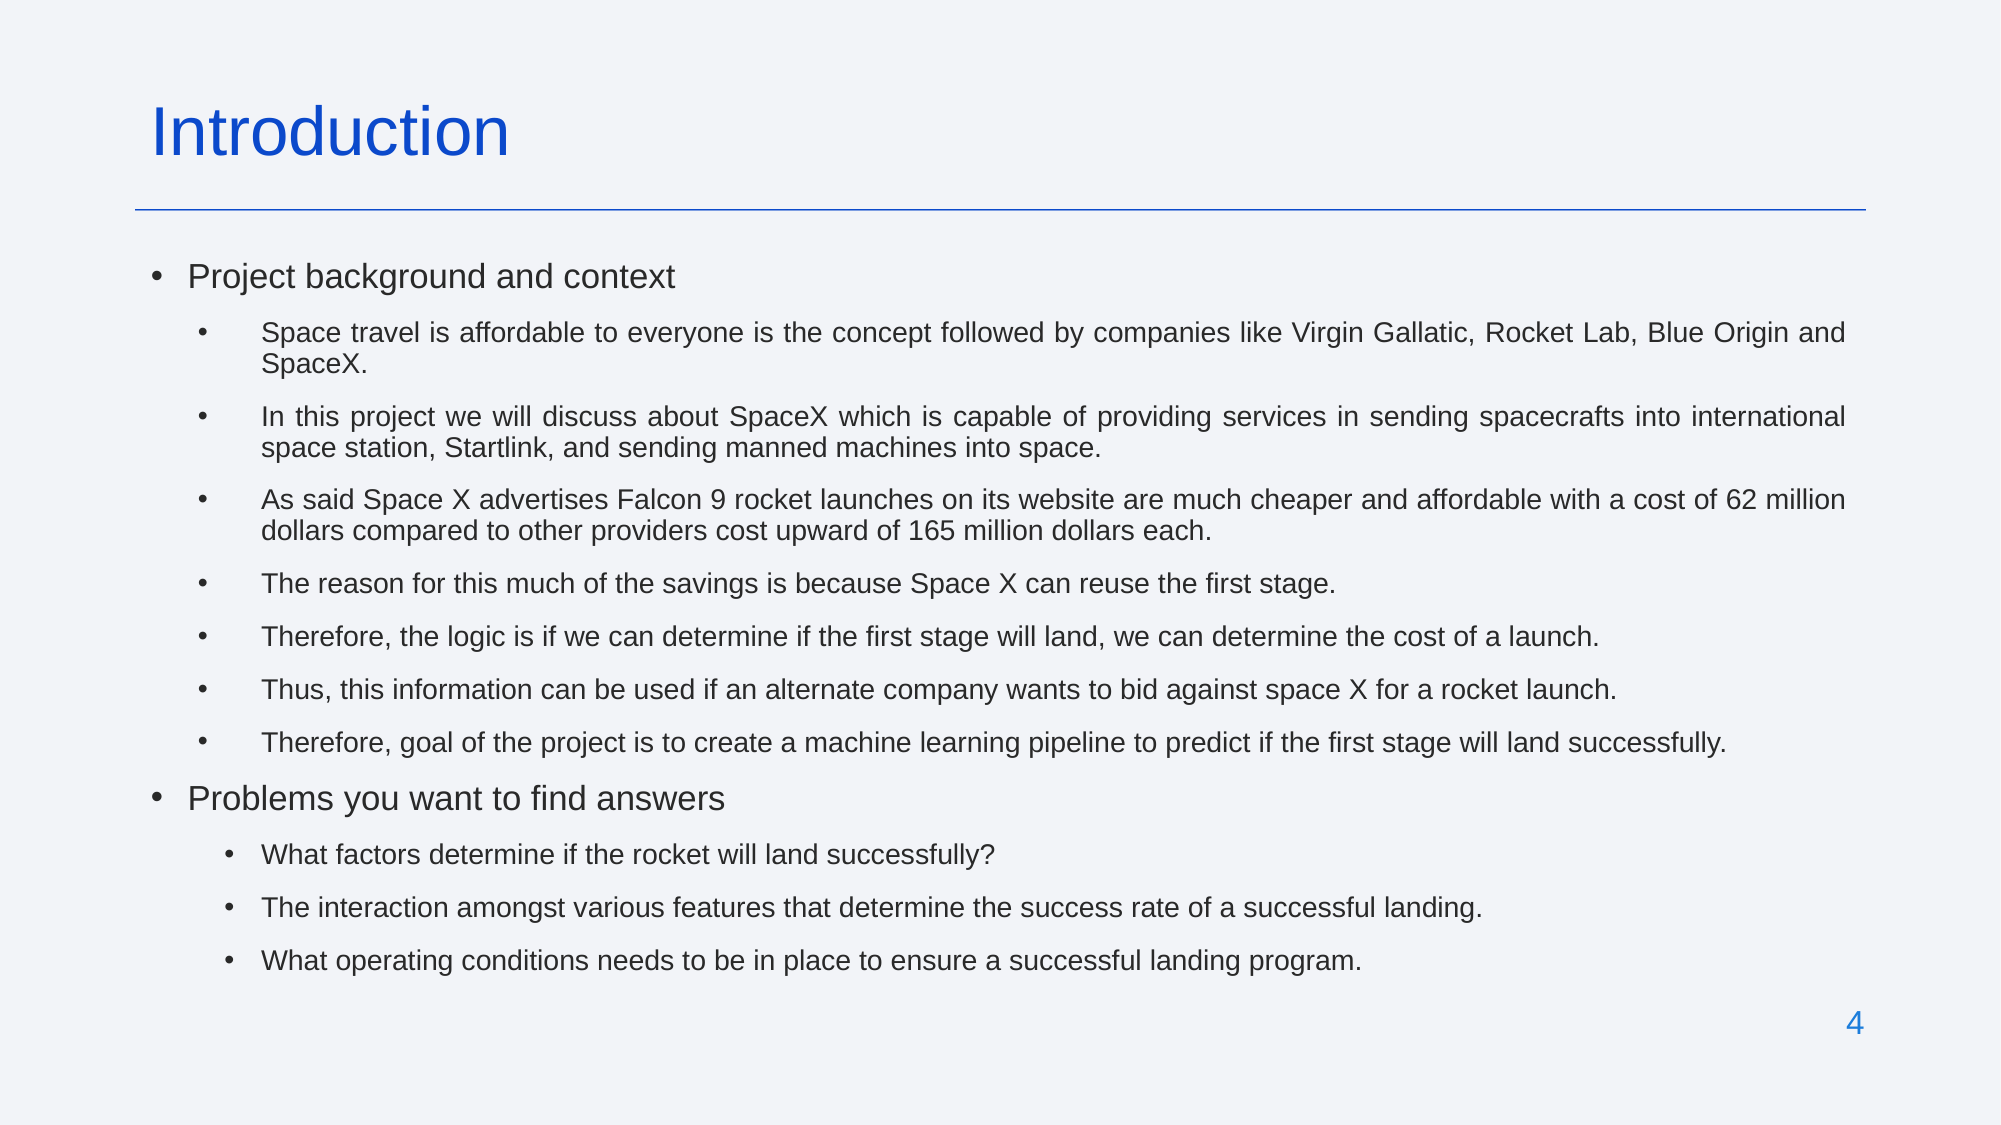

Introduction
Project background and context
Space travel is affordable to everyone is the concept followed by companies like Virgin Gallatic, Rocket Lab, Blue Origin and SpaceX.
In this project we will discuss about SpaceX which is capable of providing services in sending spacecrafts into international space station, Startlink, and sending manned machines into space.
As said Space X advertises Falcon 9 rocket launches on its website are much cheaper and affordable with a cost of 62 million dollars compared to other providers cost upward of 165 million dollars each.
The reason for this much of the savings is because Space X can reuse the first stage.
Therefore, the logic is if we can determine if the first stage will land, we can determine the cost of a launch.
Thus, this information can be used if an alternate company wants to bid against space X for a rocket launch.
Therefore, goal of the project is to create a machine learning pipeline to predict if the first stage will land successfully.
Problems you want to find answers
What factors determine if the rocket will land successfully?
The interaction amongst various features that determine the success rate of a successful landing.
What operating conditions needs to be in place to ensure a successful landing program.
4